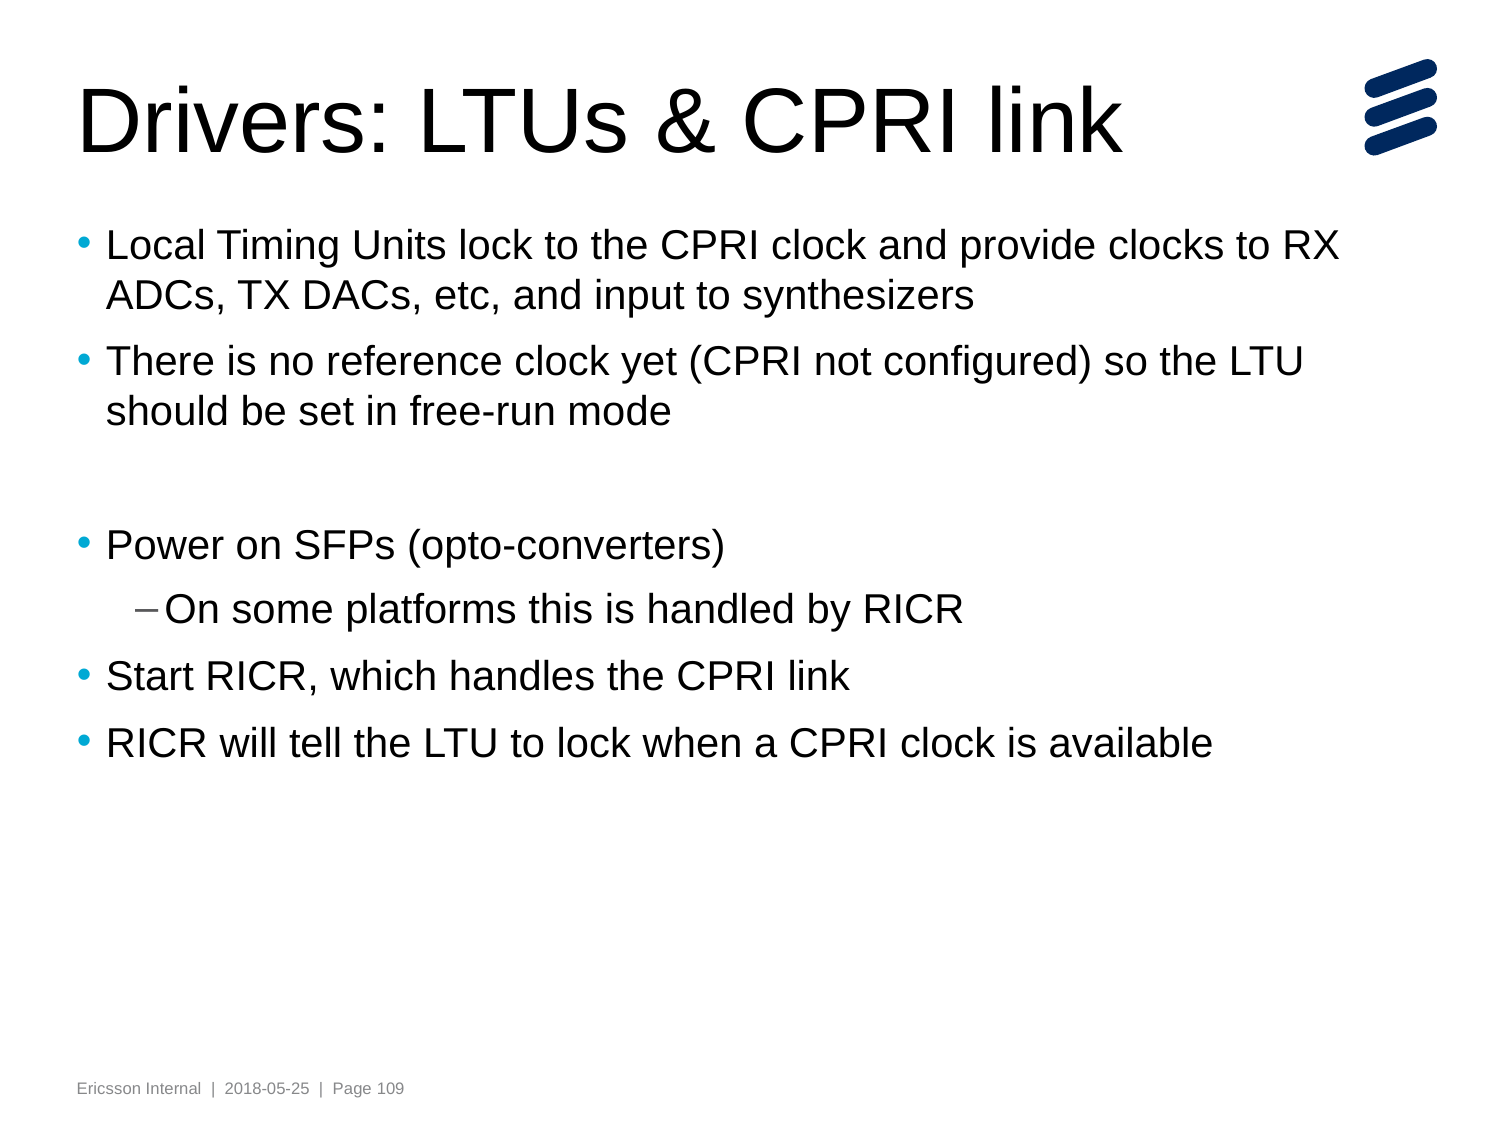

# Drivers: LTUs & CPRI link
Local Timing Units lock to the CPRI clock and provide clocks to RX ADCs, TX DACs, etc, and input to synthesizers
There is no reference clock yet (CPRI not configured) so the LTU should be set in free-run mode

Power on SFPs (opto-converters)
On some platforms this is handled by RICR
Start RICR, which handles the CPRI link
RICR will tell the LTU to lock when a CPRI clock is available